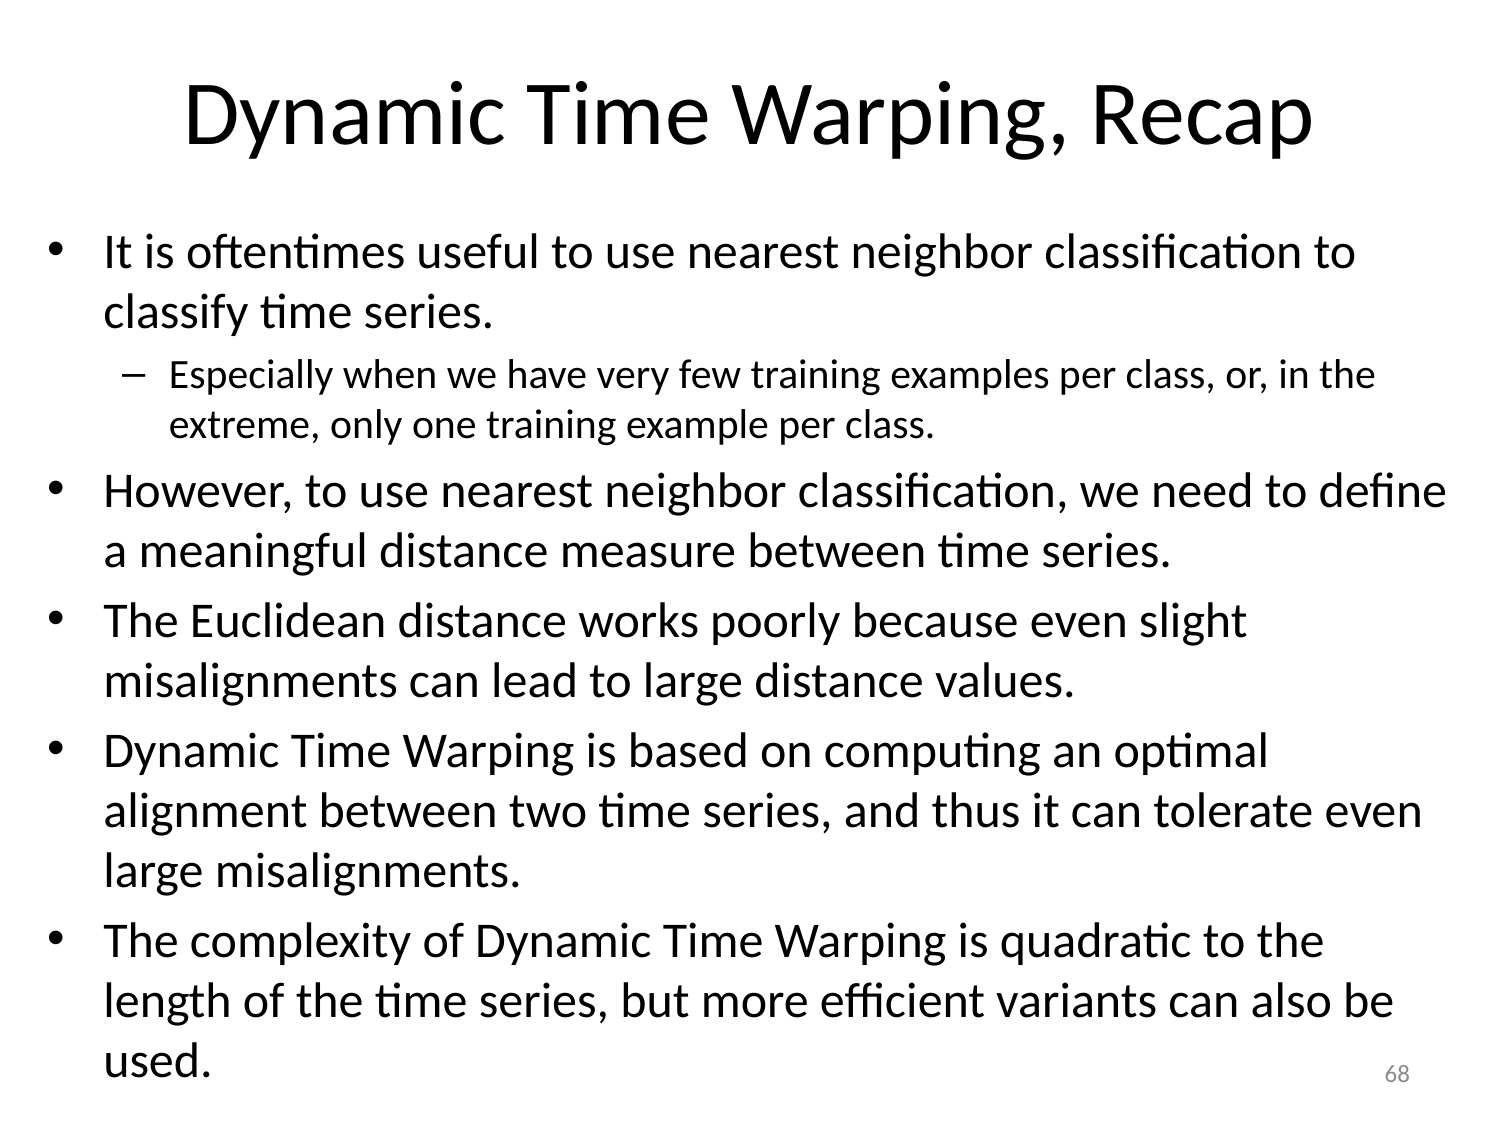

Dynamic Time Warping, Recap
It is oftentimes useful to use nearest neighbor classification to classify time series.
Especially when we have very few training examples per class, or, in the extreme, only one training example per class.
However, to use nearest neighbor classification, we need to define a meaningful distance measure between time series.
The Euclidean distance works poorly because even slight misalignments can lead to large distance values.
Dynamic Time Warping is based on computing an optimal alignment between two time series, and thus it can tolerate even large misalignments.
The complexity of Dynamic Time Warping is quadratic to the length of the time series, but more efficient variants can also be used.

68